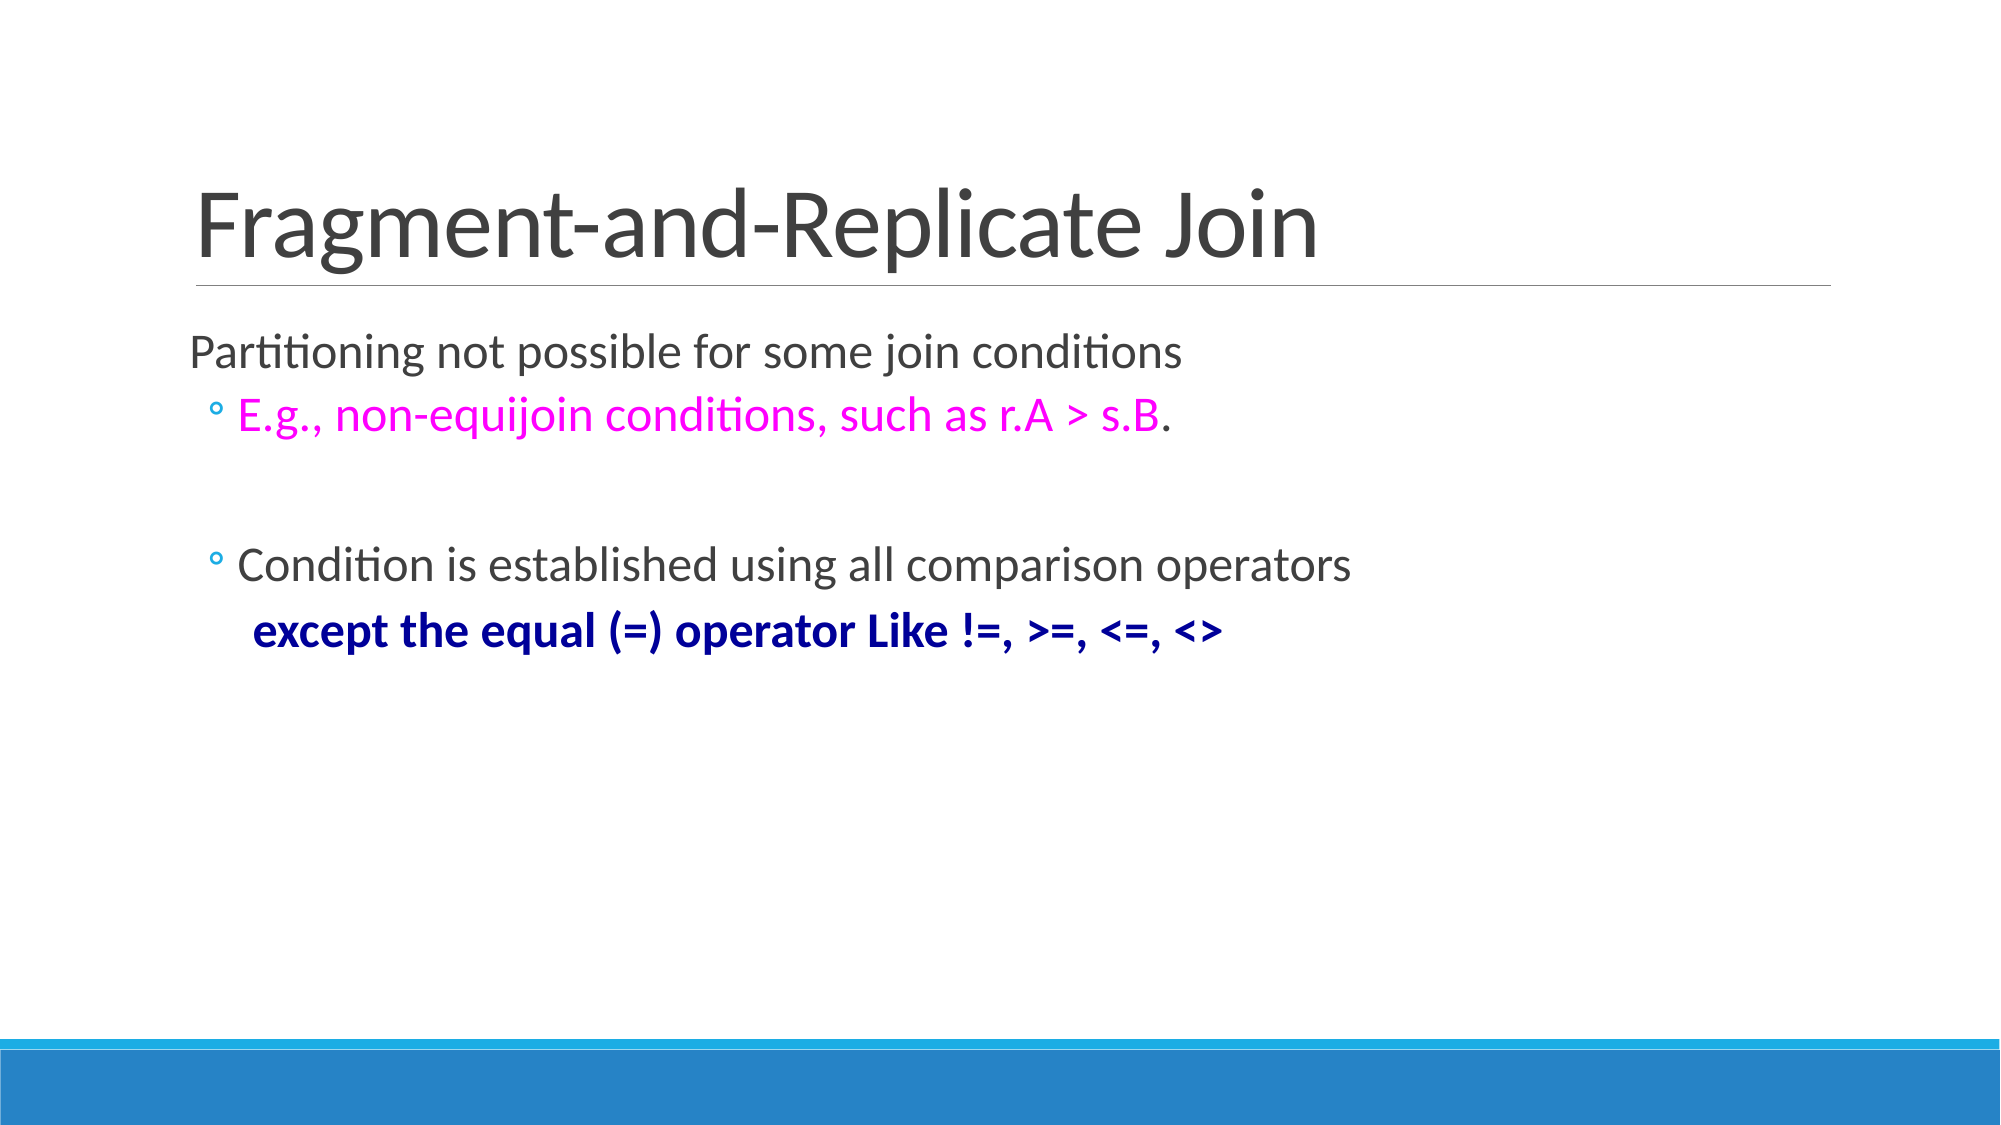

# Fragment-and-Replicate Join
Partitioning not possible for some join conditions
E.g., non-equijoin conditions, such as r.A > s.B.

Condition is established using all comparison operators
    except the equal (=) operator Like !=, >=, <=, <>